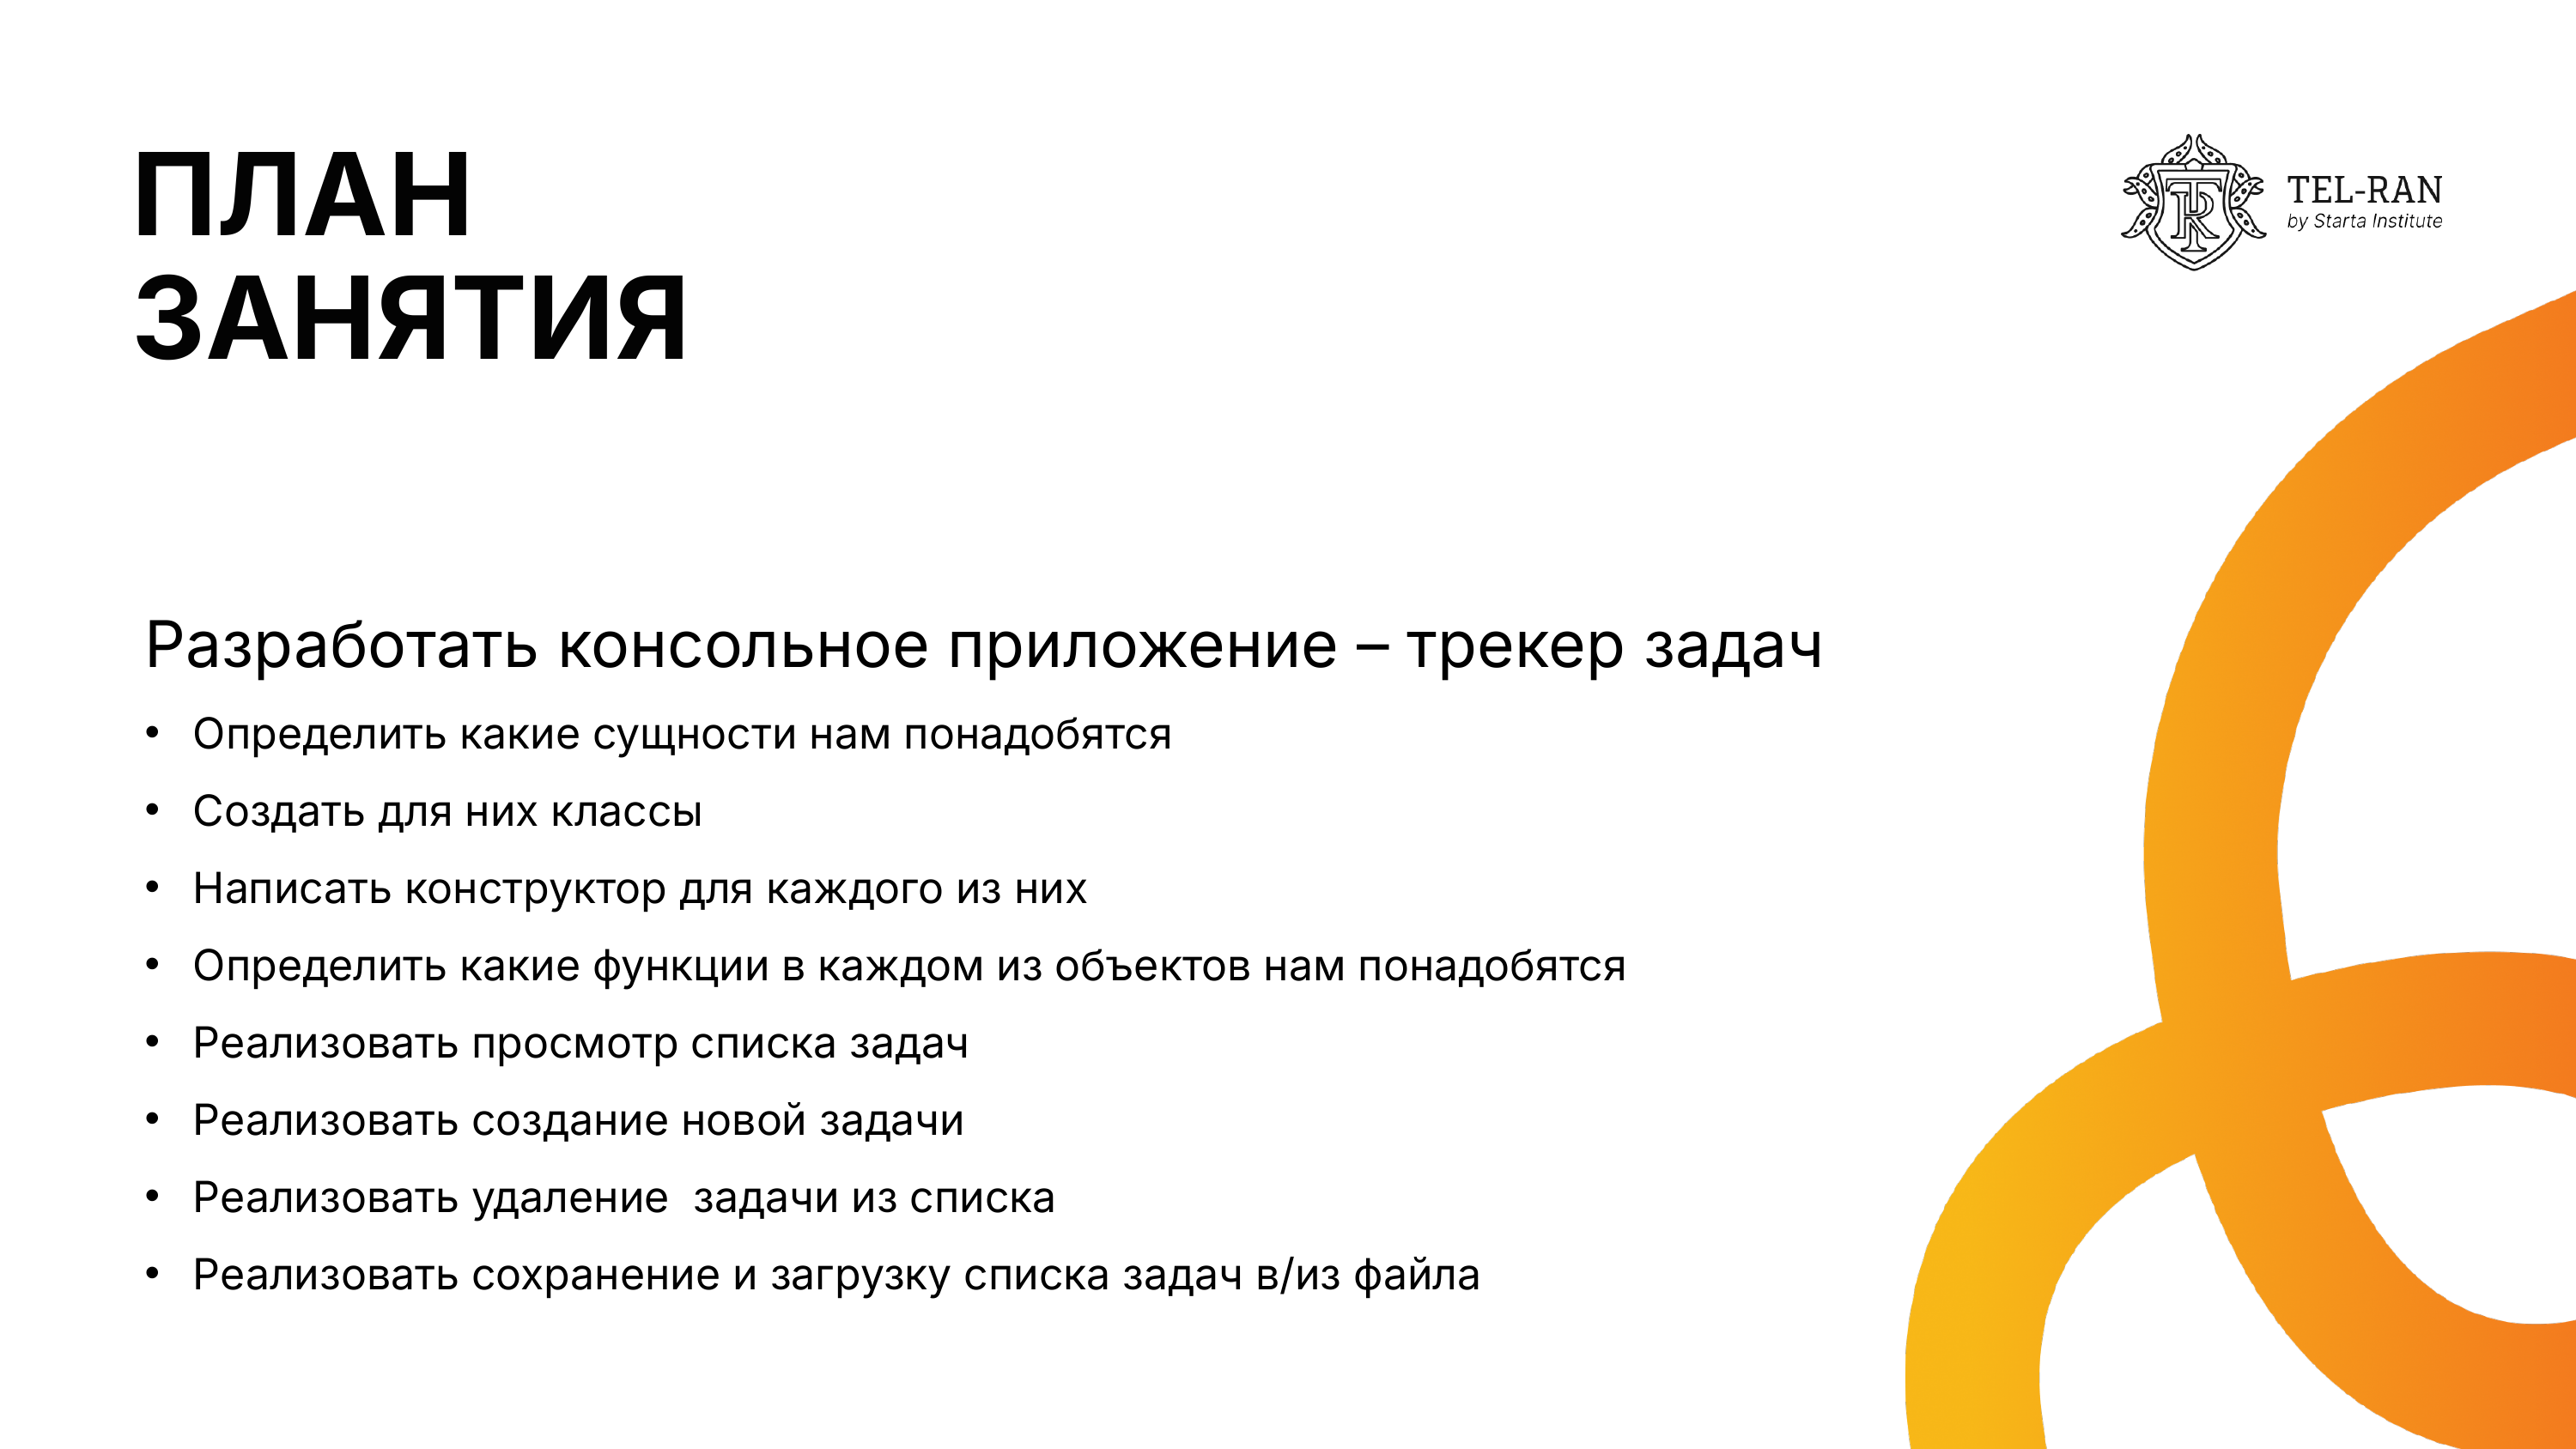

ПЛАН
ЗАНЯТИЯ
Разработать консольное приложение – трекер задач
Определить какие сущности нам понадобятся
Создать для них классы
Написать конструктор для каждого из них
Определить какие функции в каждом из объектов нам понадобятся
Реализовать просмотр списка задач
Реализовать создание новой задачи
Реализовать удаление  задачи из списка
Реализовать сохранение и загрузку списка задач в/из файла